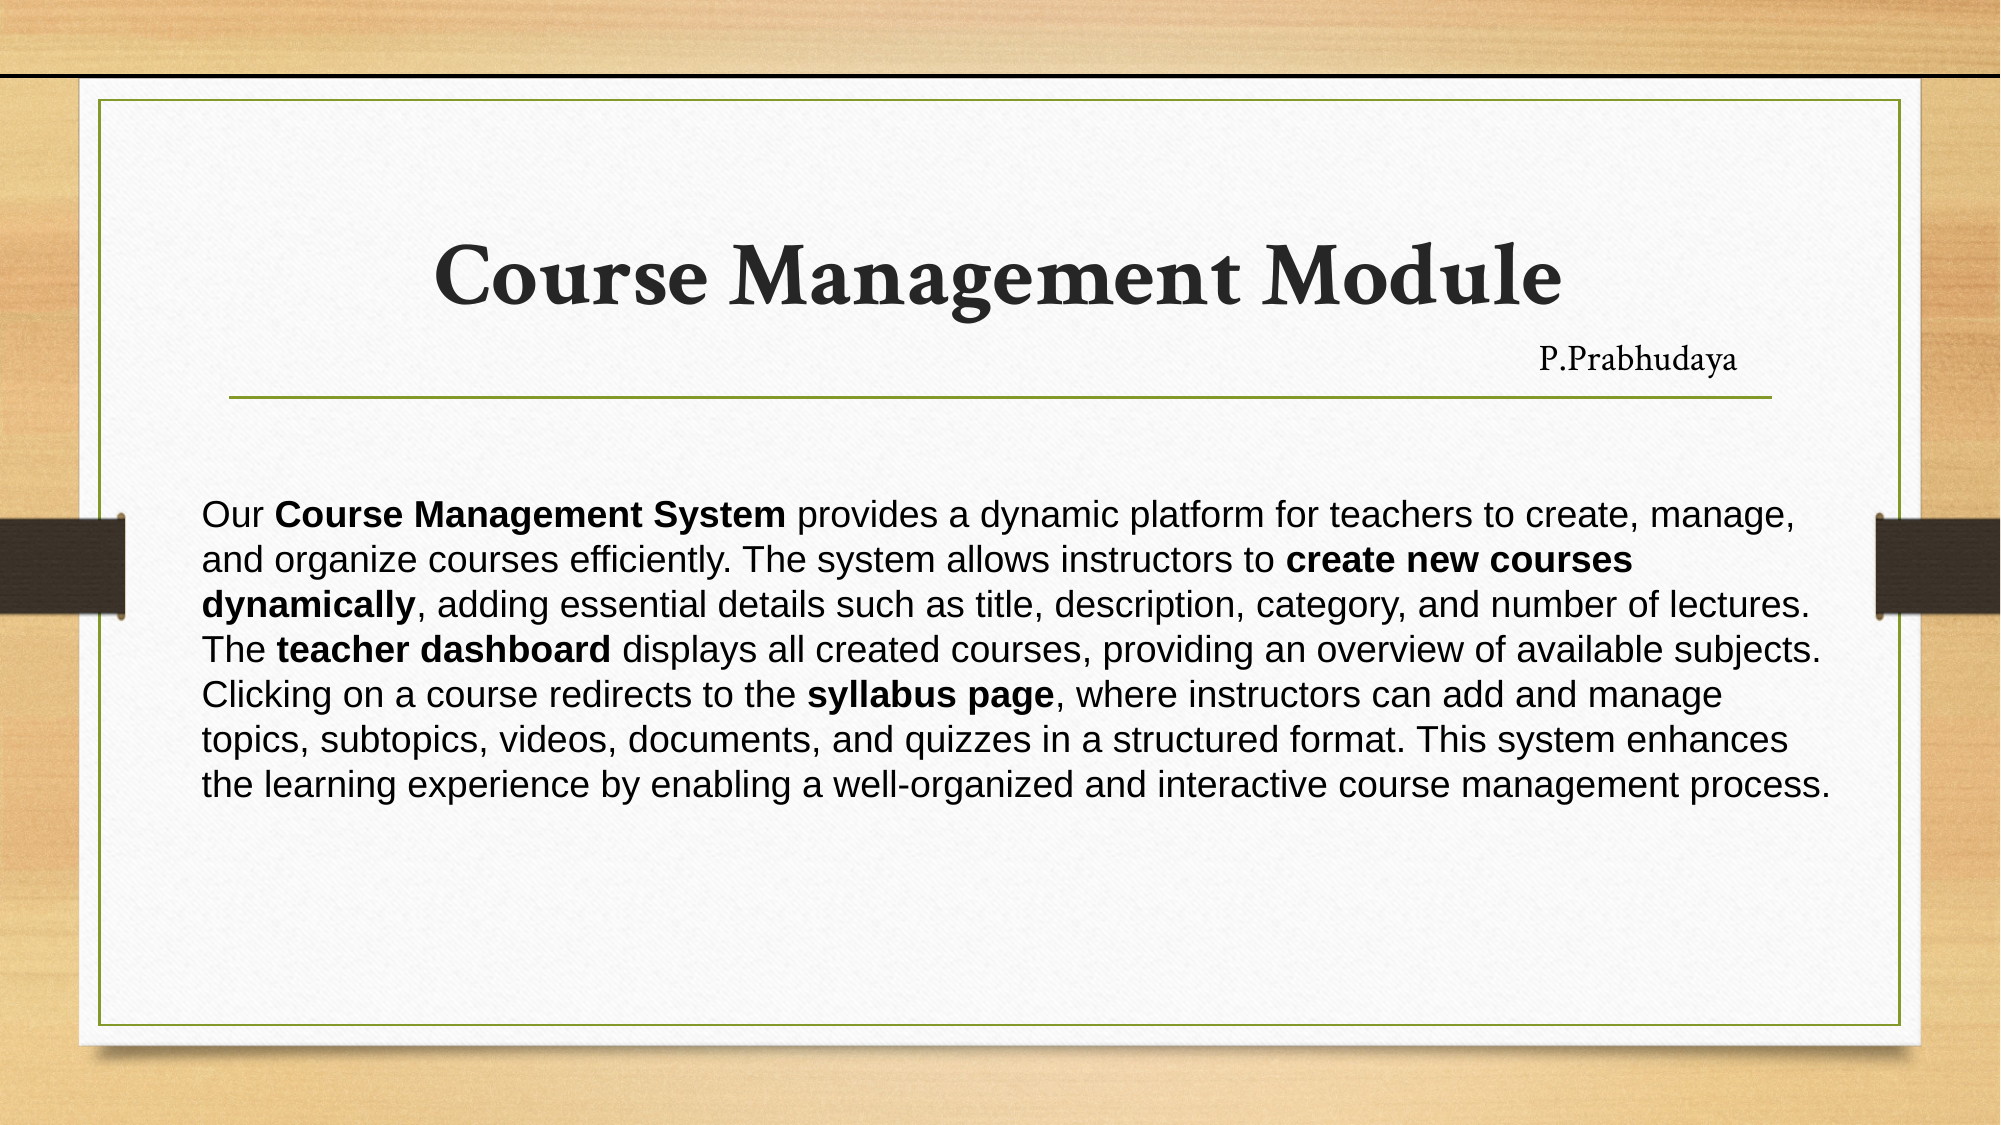

# Course Management Module
P.Prabhudaya
Our Course Management System provides a dynamic platform for teachers to create, manage, and organize courses efficiently. The system allows instructors to create new courses dynamically, adding essential details such as title, description, category, and number of lectures. The teacher dashboard displays all created courses, providing an overview of available subjects. Clicking on a course redirects to the syllabus page, where instructors can add and manage topics, subtopics, videos, documents, and quizzes in a structured format. This system enhances the learning experience by enabling a well-organized and interactive course management process.